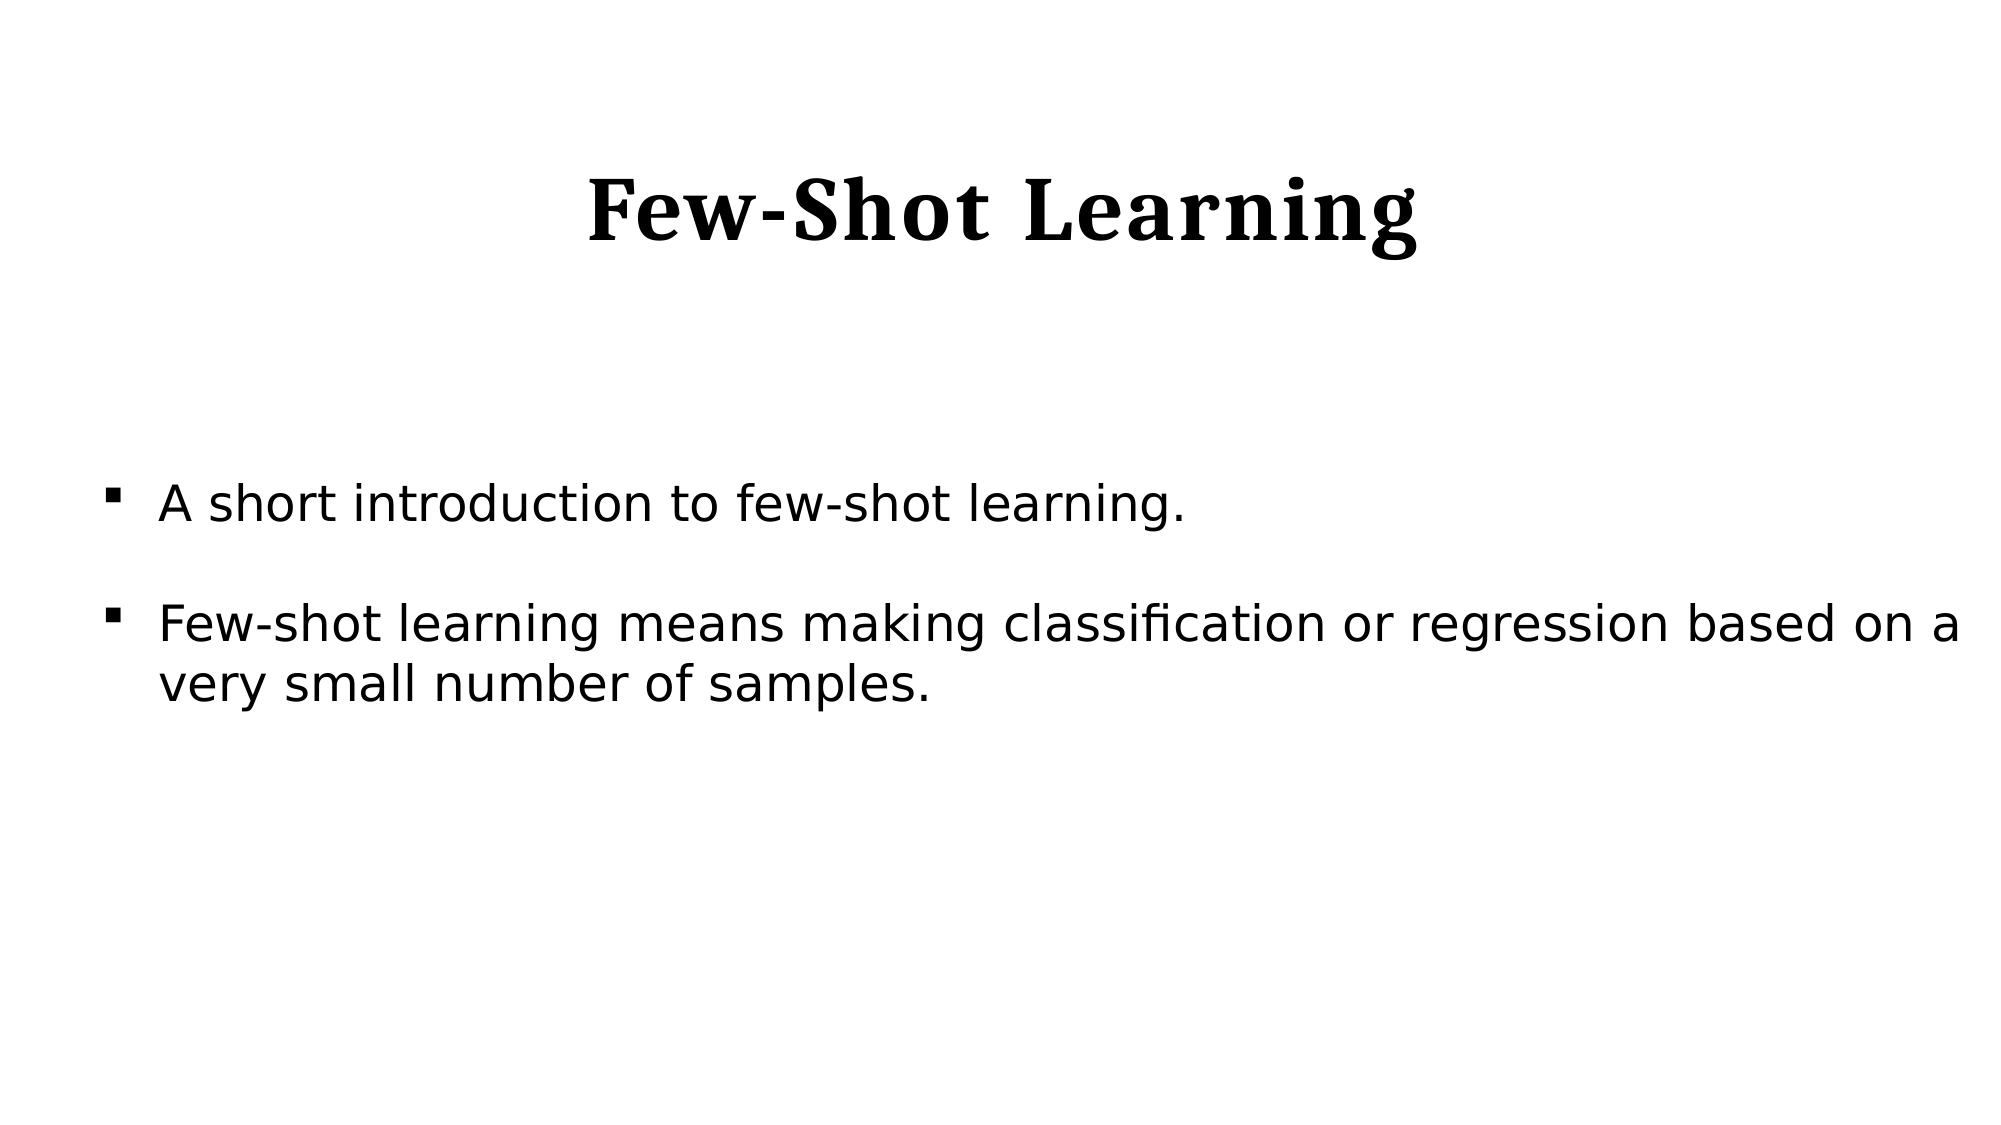

# Few-Shot Learning
A short introduction to few-shot learning.

Few-shot learning means making classification or regression based on a very small number of samples.